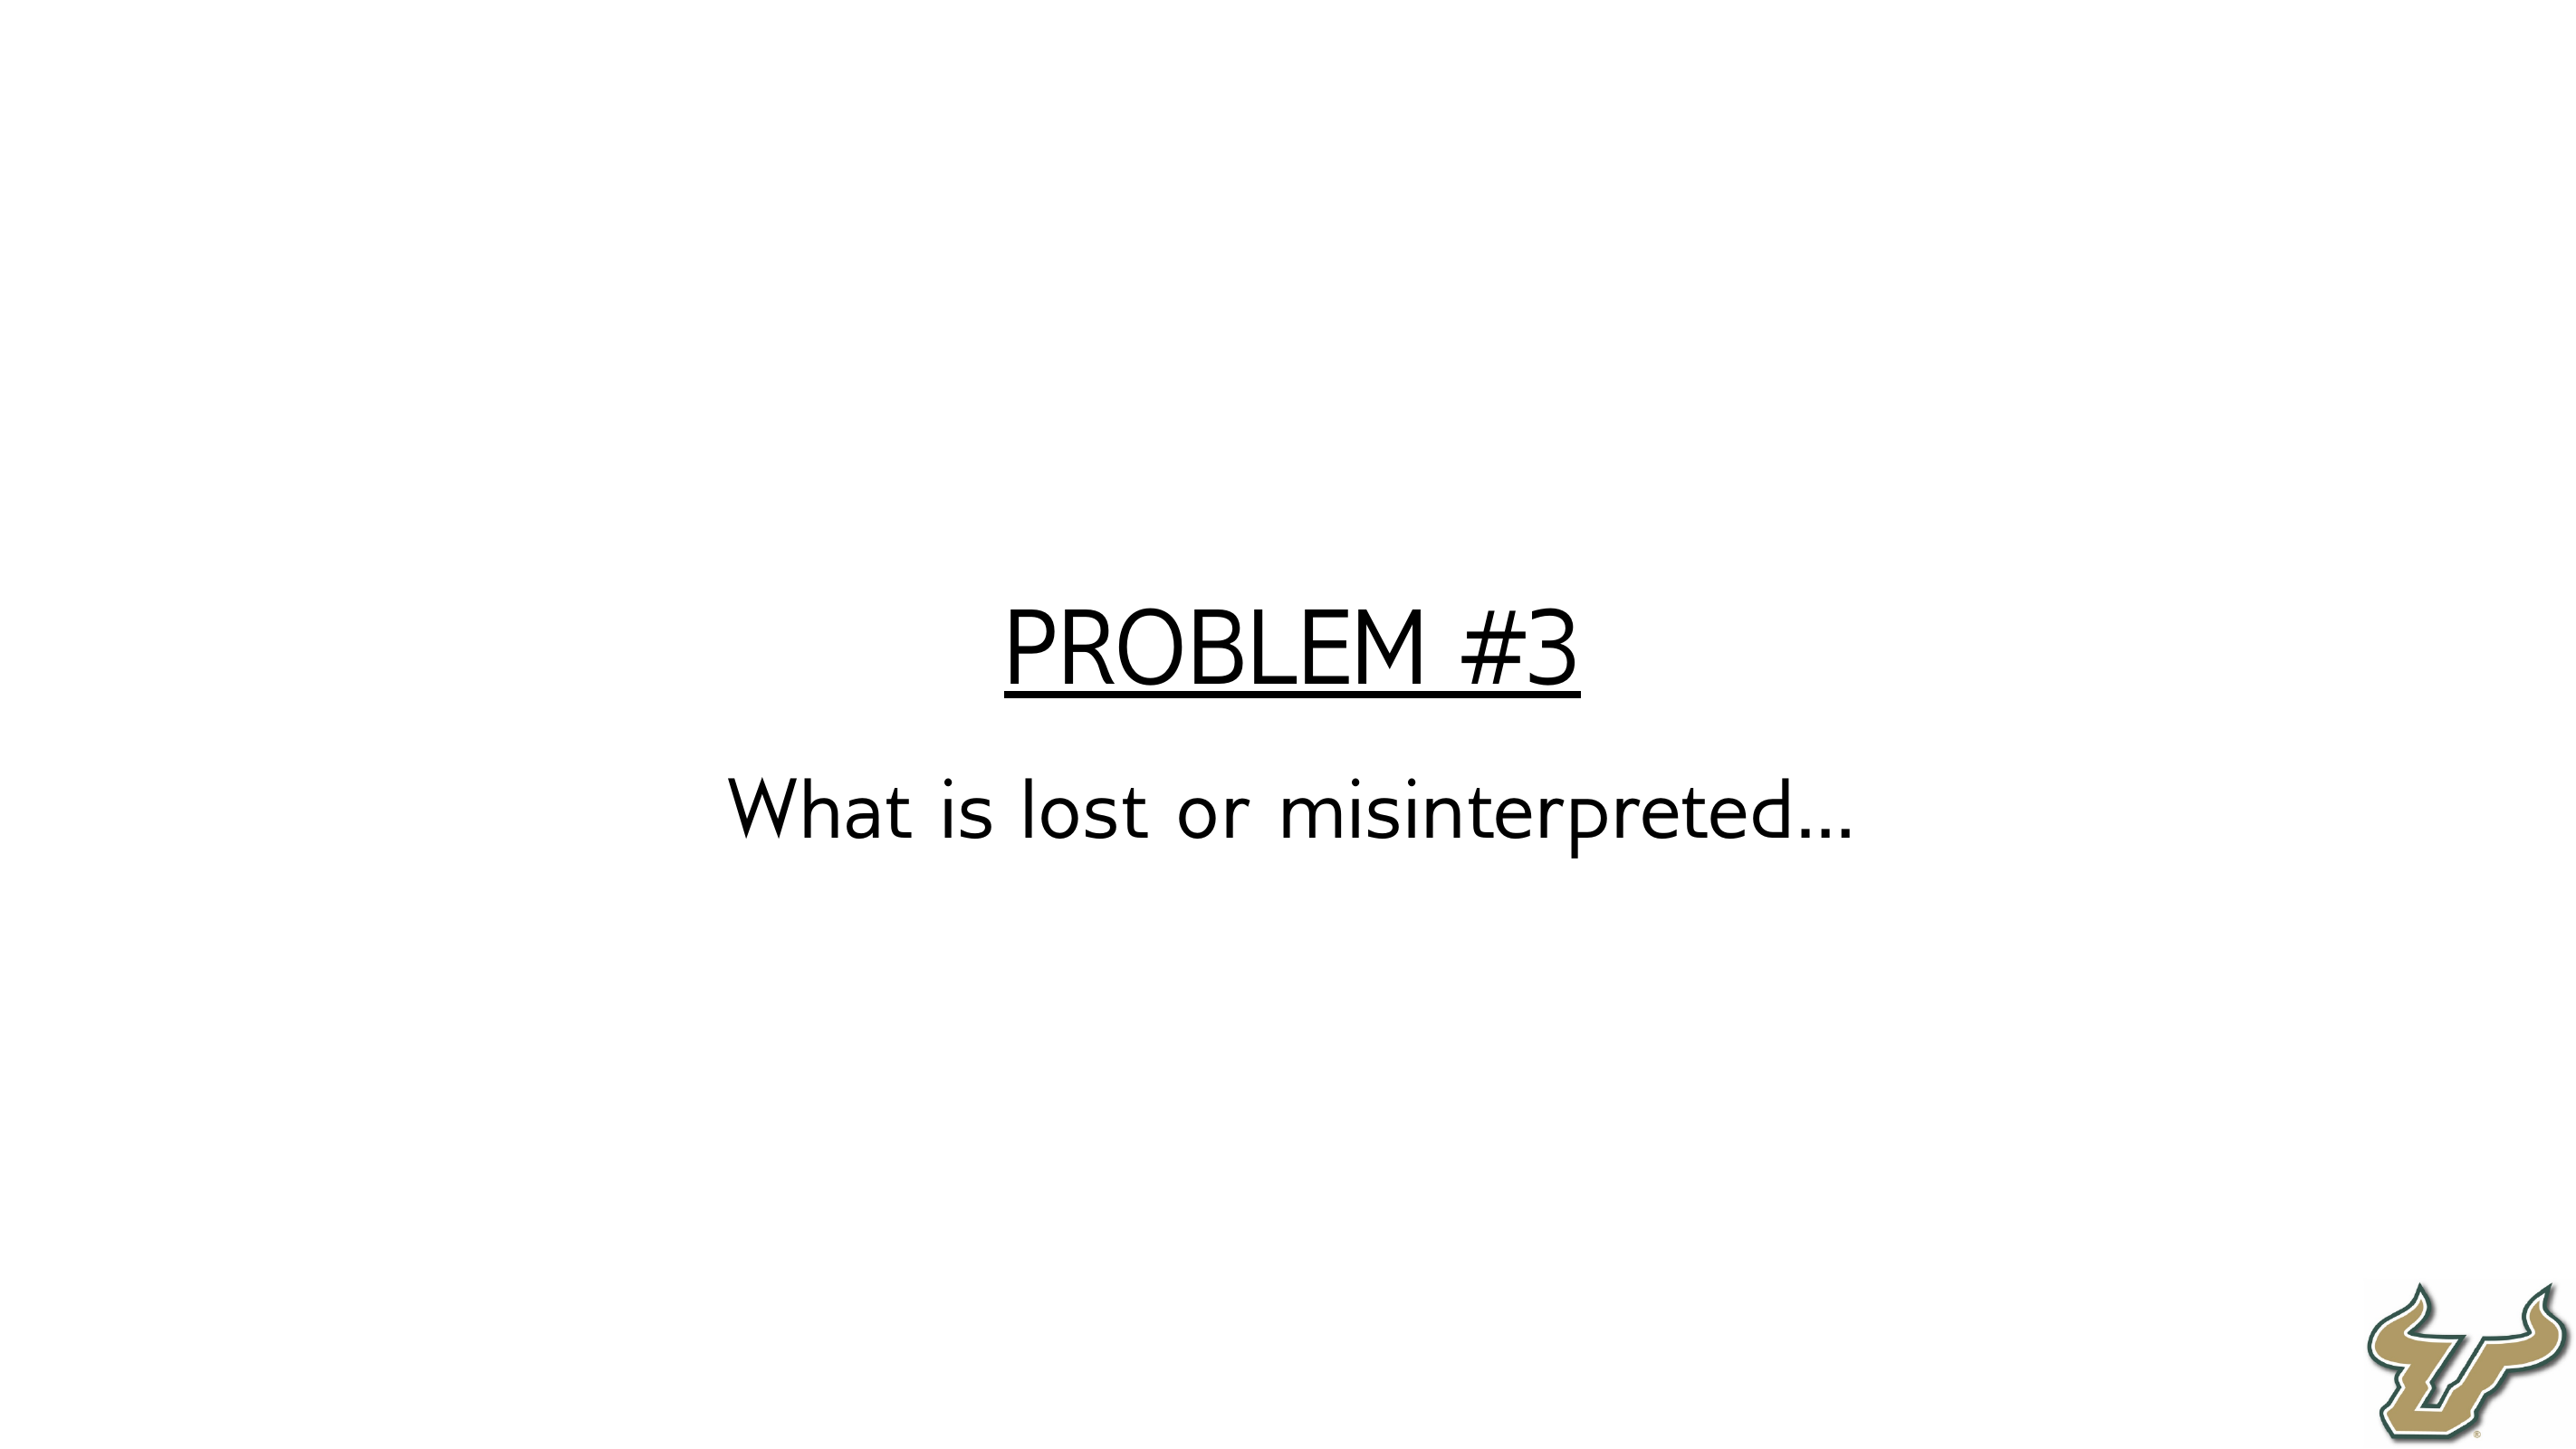

Problem #3
What is lost or misinterpreted…